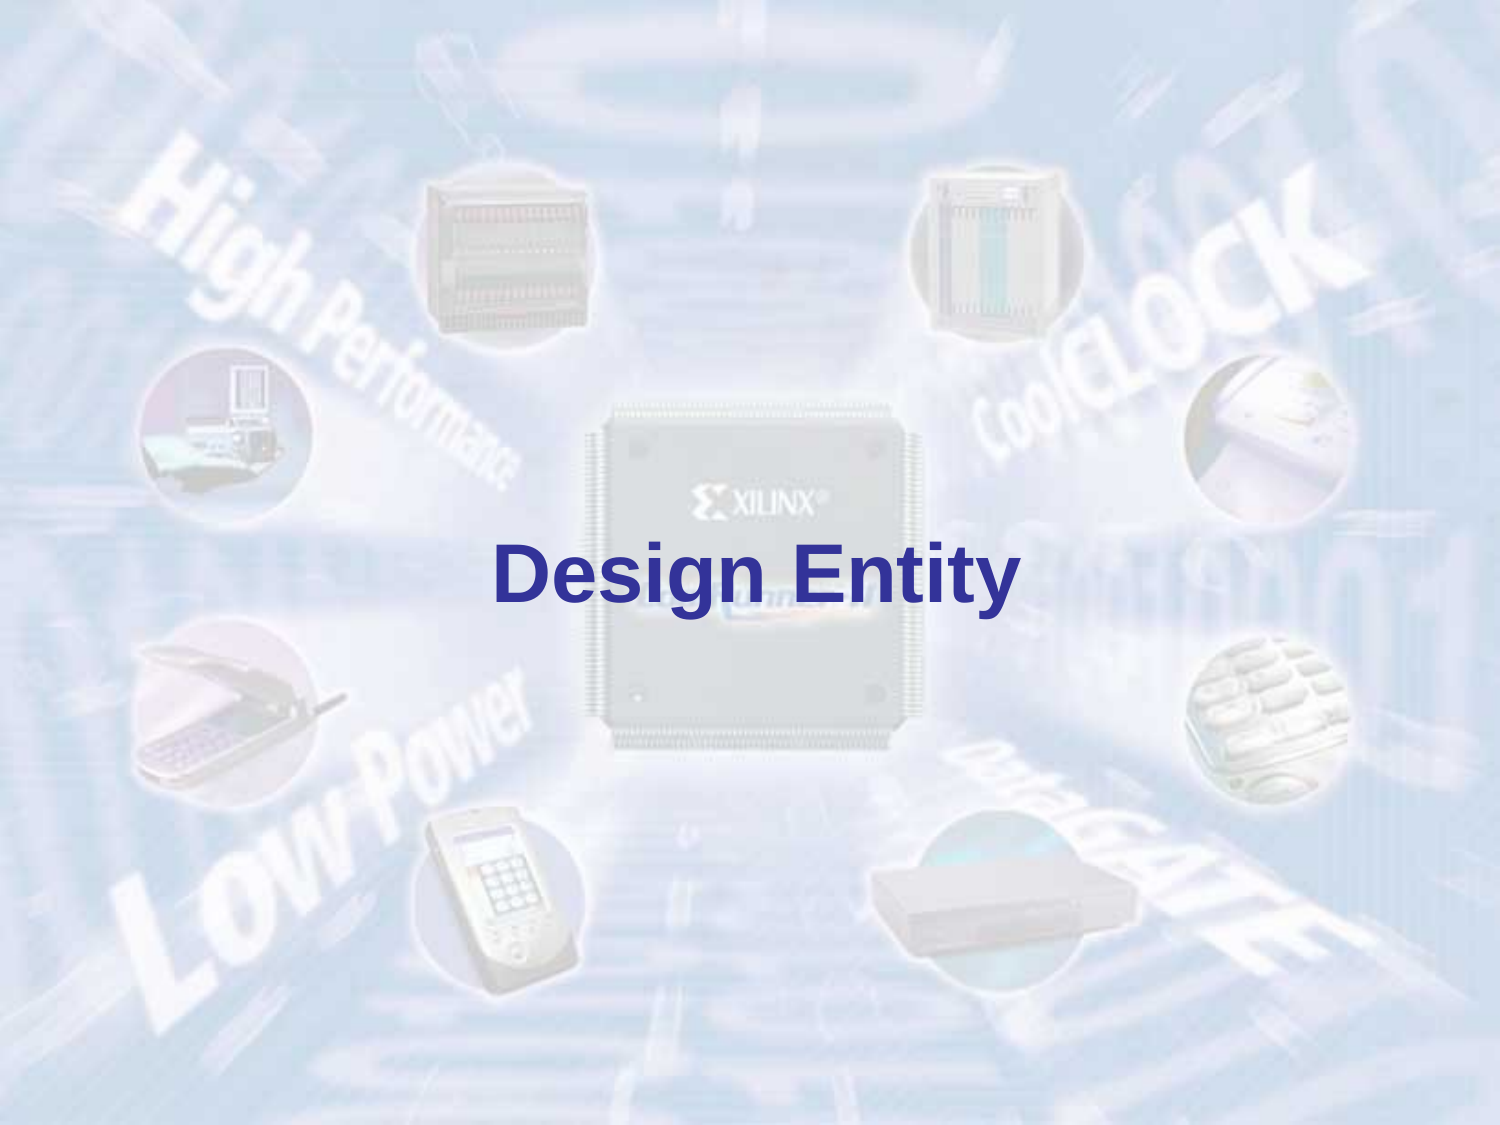

# Design Entity
ECE 448 – FPGA and ASIC Design with VHDL	14